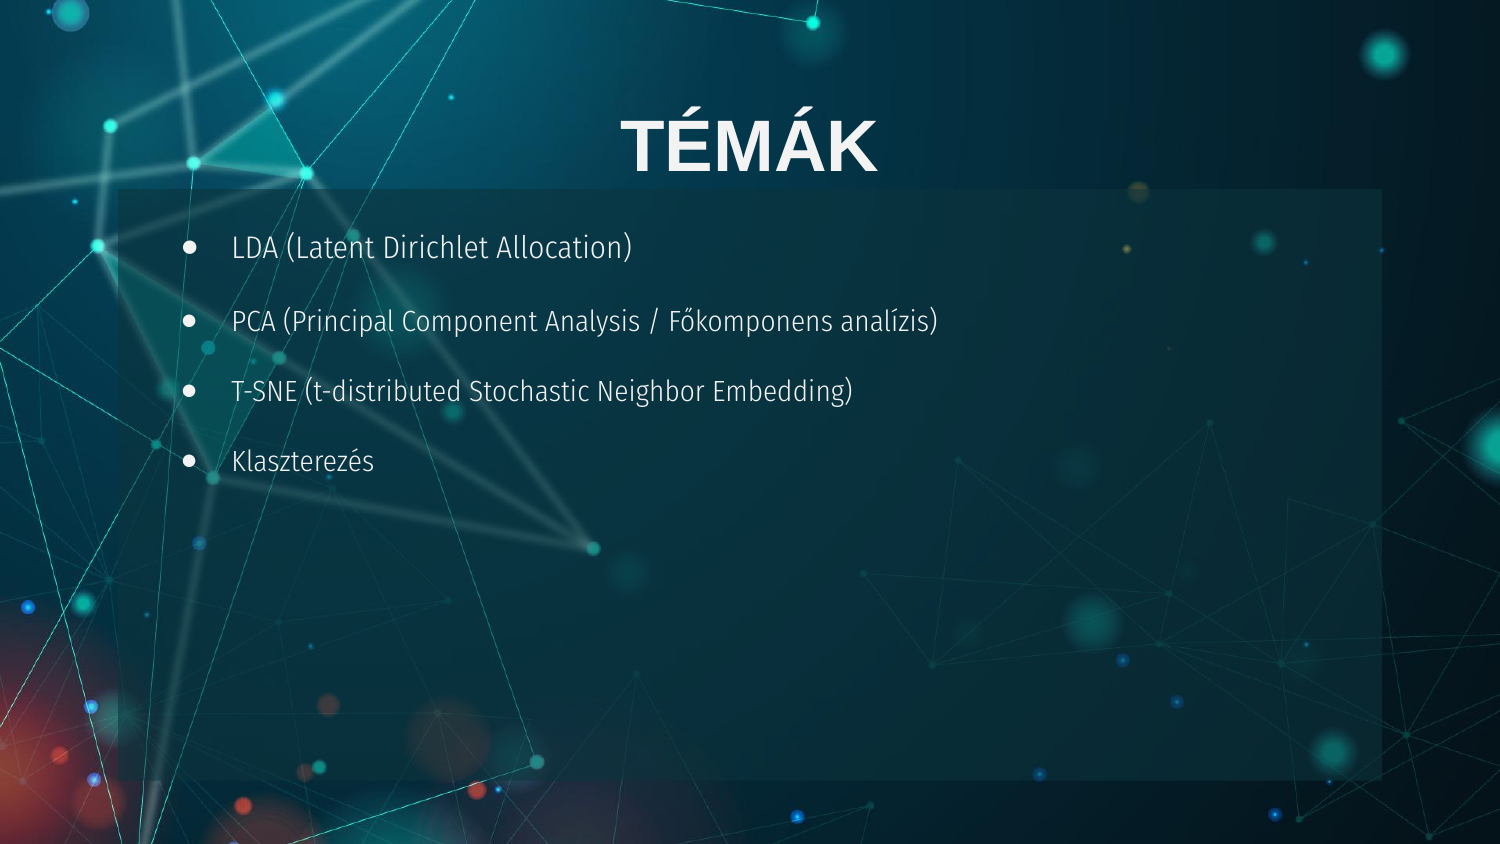

# TÉMÁK
LDA (Latent Dirichlet Allocation)

PCA (Principal Component Analysis / Főkomponens analízis)

T-SNE (t-distributed Stochastic Neighbor Embedding)

Klaszterezés